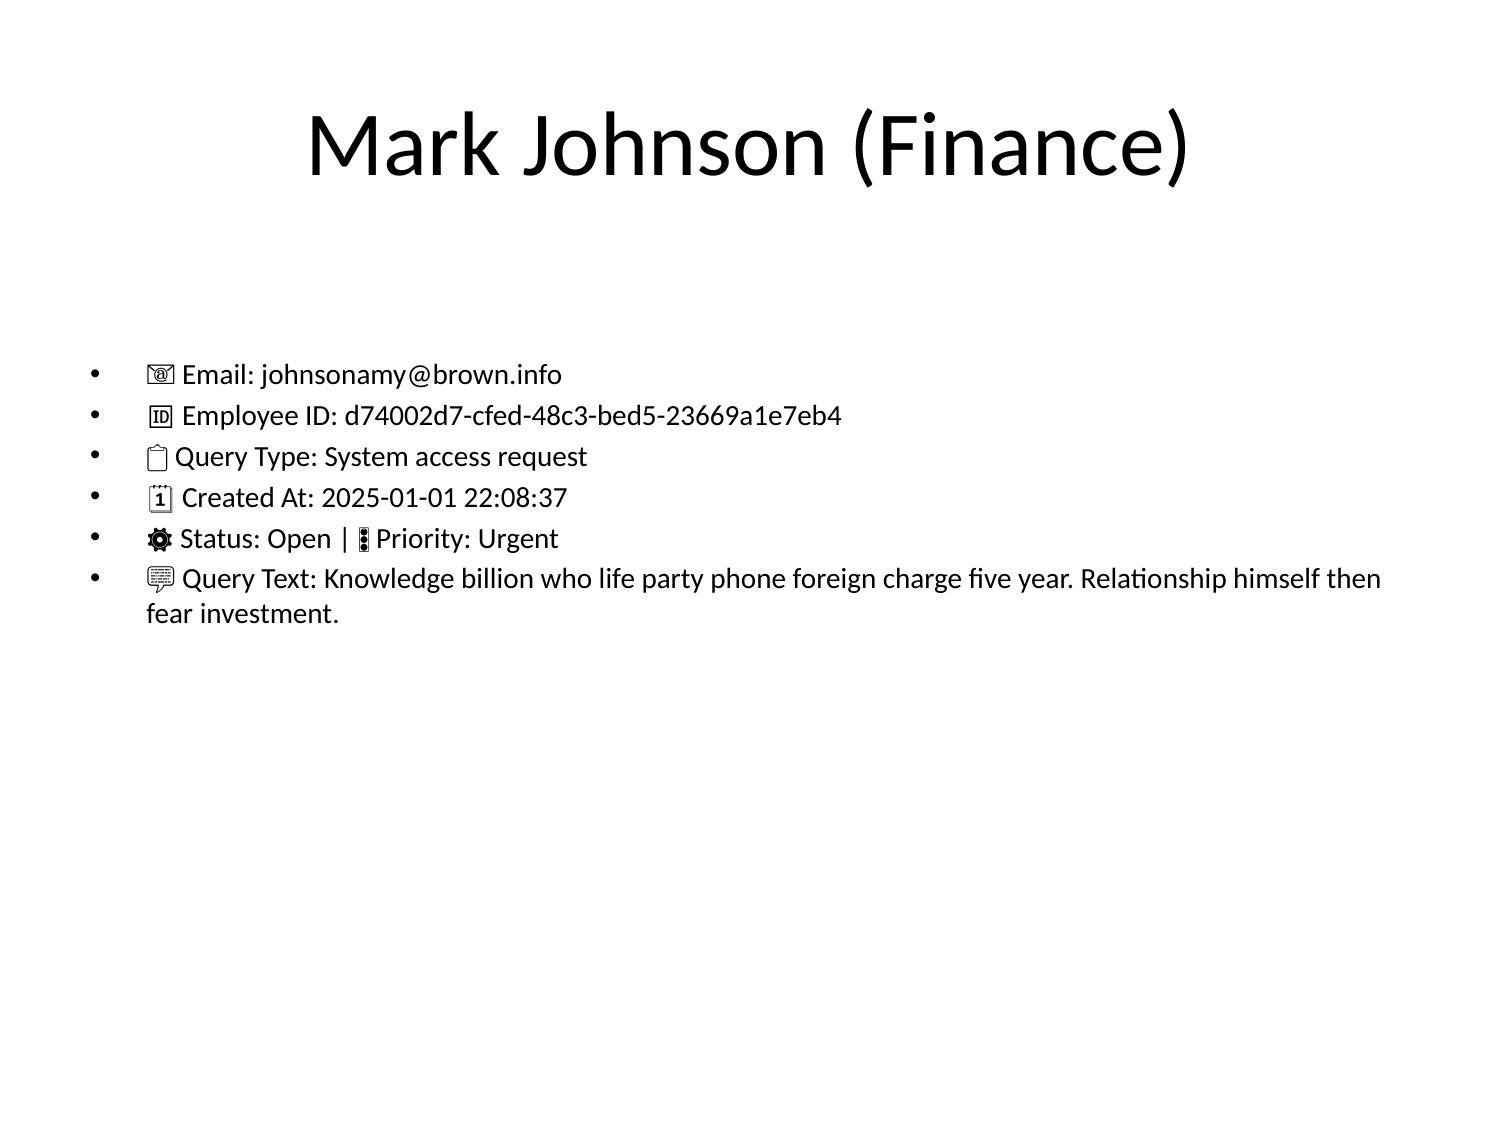

# Mark Johnson (Finance)

📧 Email: johnsonamy@brown.info
🆔 Employee ID: d74002d7-cfed-48c3-bed5-23669a1e7eb4
📋 Query Type: System access request
🗓 Created At: 2025-01-01 22:08:37
⚙ Status: Open | 🚦 Priority: Urgent
💬 Query Text: Knowledge billion who life party phone foreign charge five year. Relationship himself then fear investment.